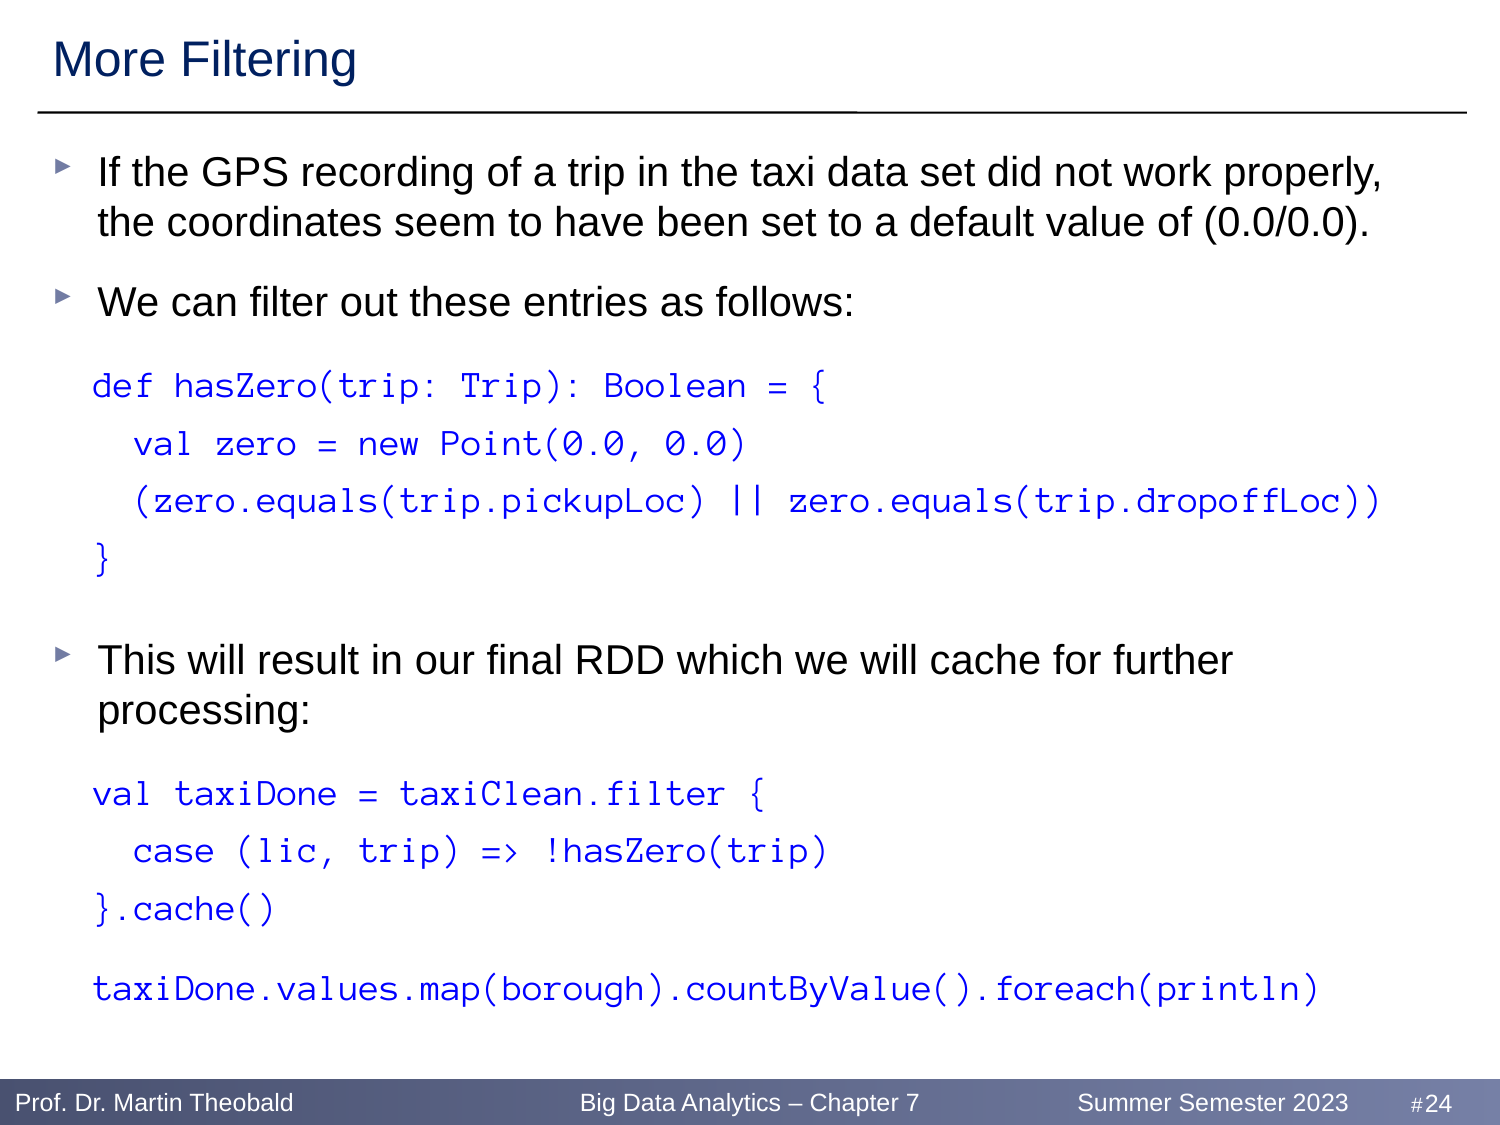

# More Filtering
If the GPS recording of a trip in the taxi data set did not work properly, the coordinates seem to have been set to a default value of (0.0/0.0).

We can filter out these entries as follows:

  def hasZero(trip: Trip): Boolean = {
    val zero = new Point(0.0, 0.0)
    (zero.equals(trip.pickupLoc) || zero.equals(trip.dropoffLoc))
  }

This will result in our final RDD which we will cache for further processing:

  val taxiDone = taxiClean.filter {
    case (lic, trip) => !hasZero(trip)
  }.cache()

  taxiDone.values.map(borough).countByValue().foreach(println)